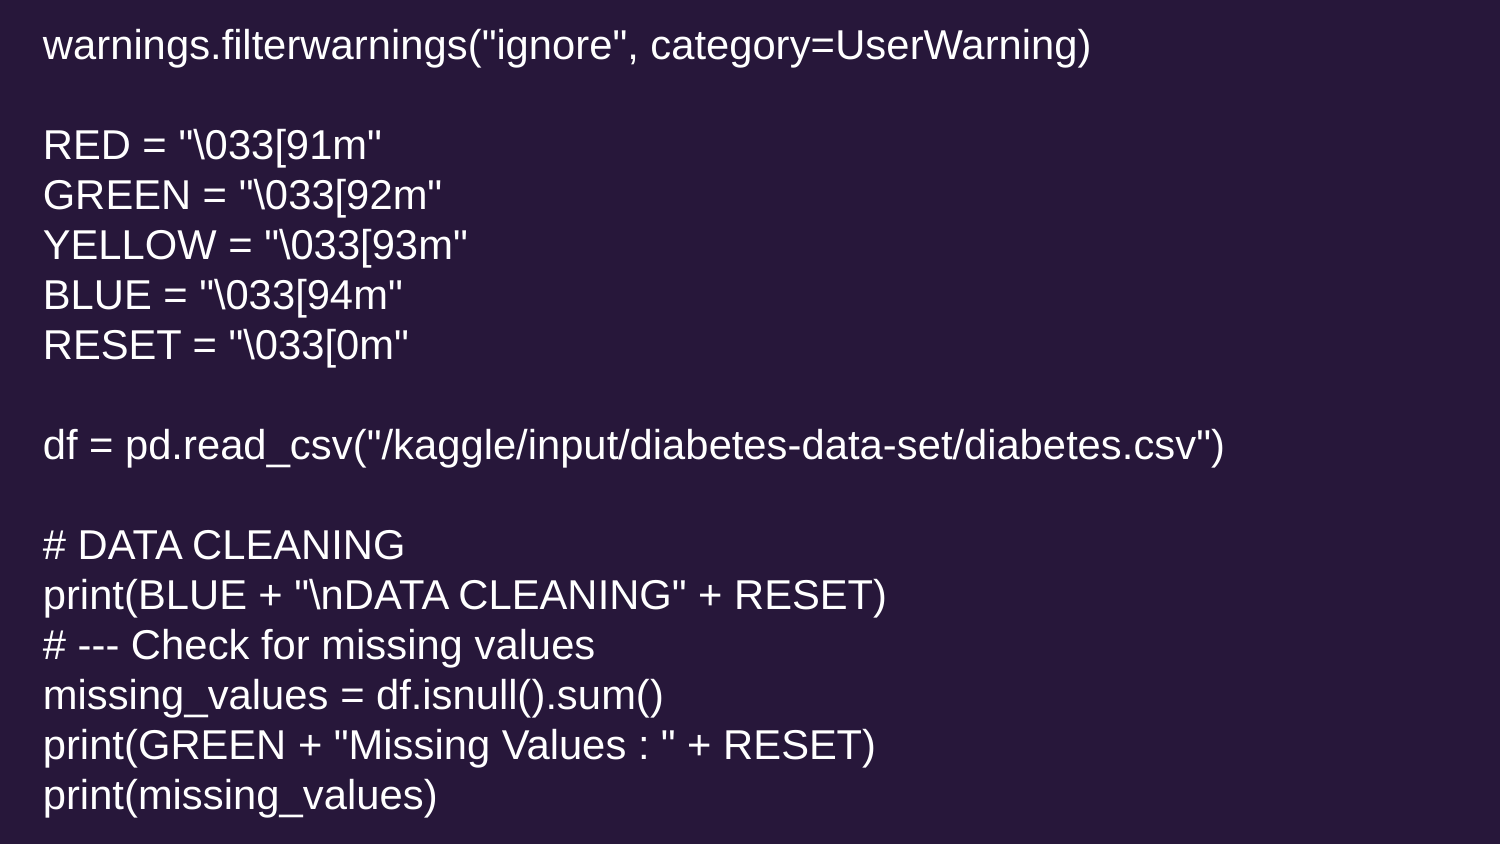

warnings.filterwarnings("ignore", category=UserWarning)

RED = "\033[91m"
GREEN = "\033[92m"
YELLOW = "\033[93m"
BLUE = "\033[94m"
RESET = "\033[0m"

df = pd.read_csv("/kaggle/input/diabetes-data-set/diabetes.csv")

# DATA CLEANING
print(BLUE + "\nDATA CLEANING" + RESET)
# --- Check for missing values
missing_values = df.isnull().sum()
print(GREEN + "Missing Values : " + RESET)
print(missing_values)
#